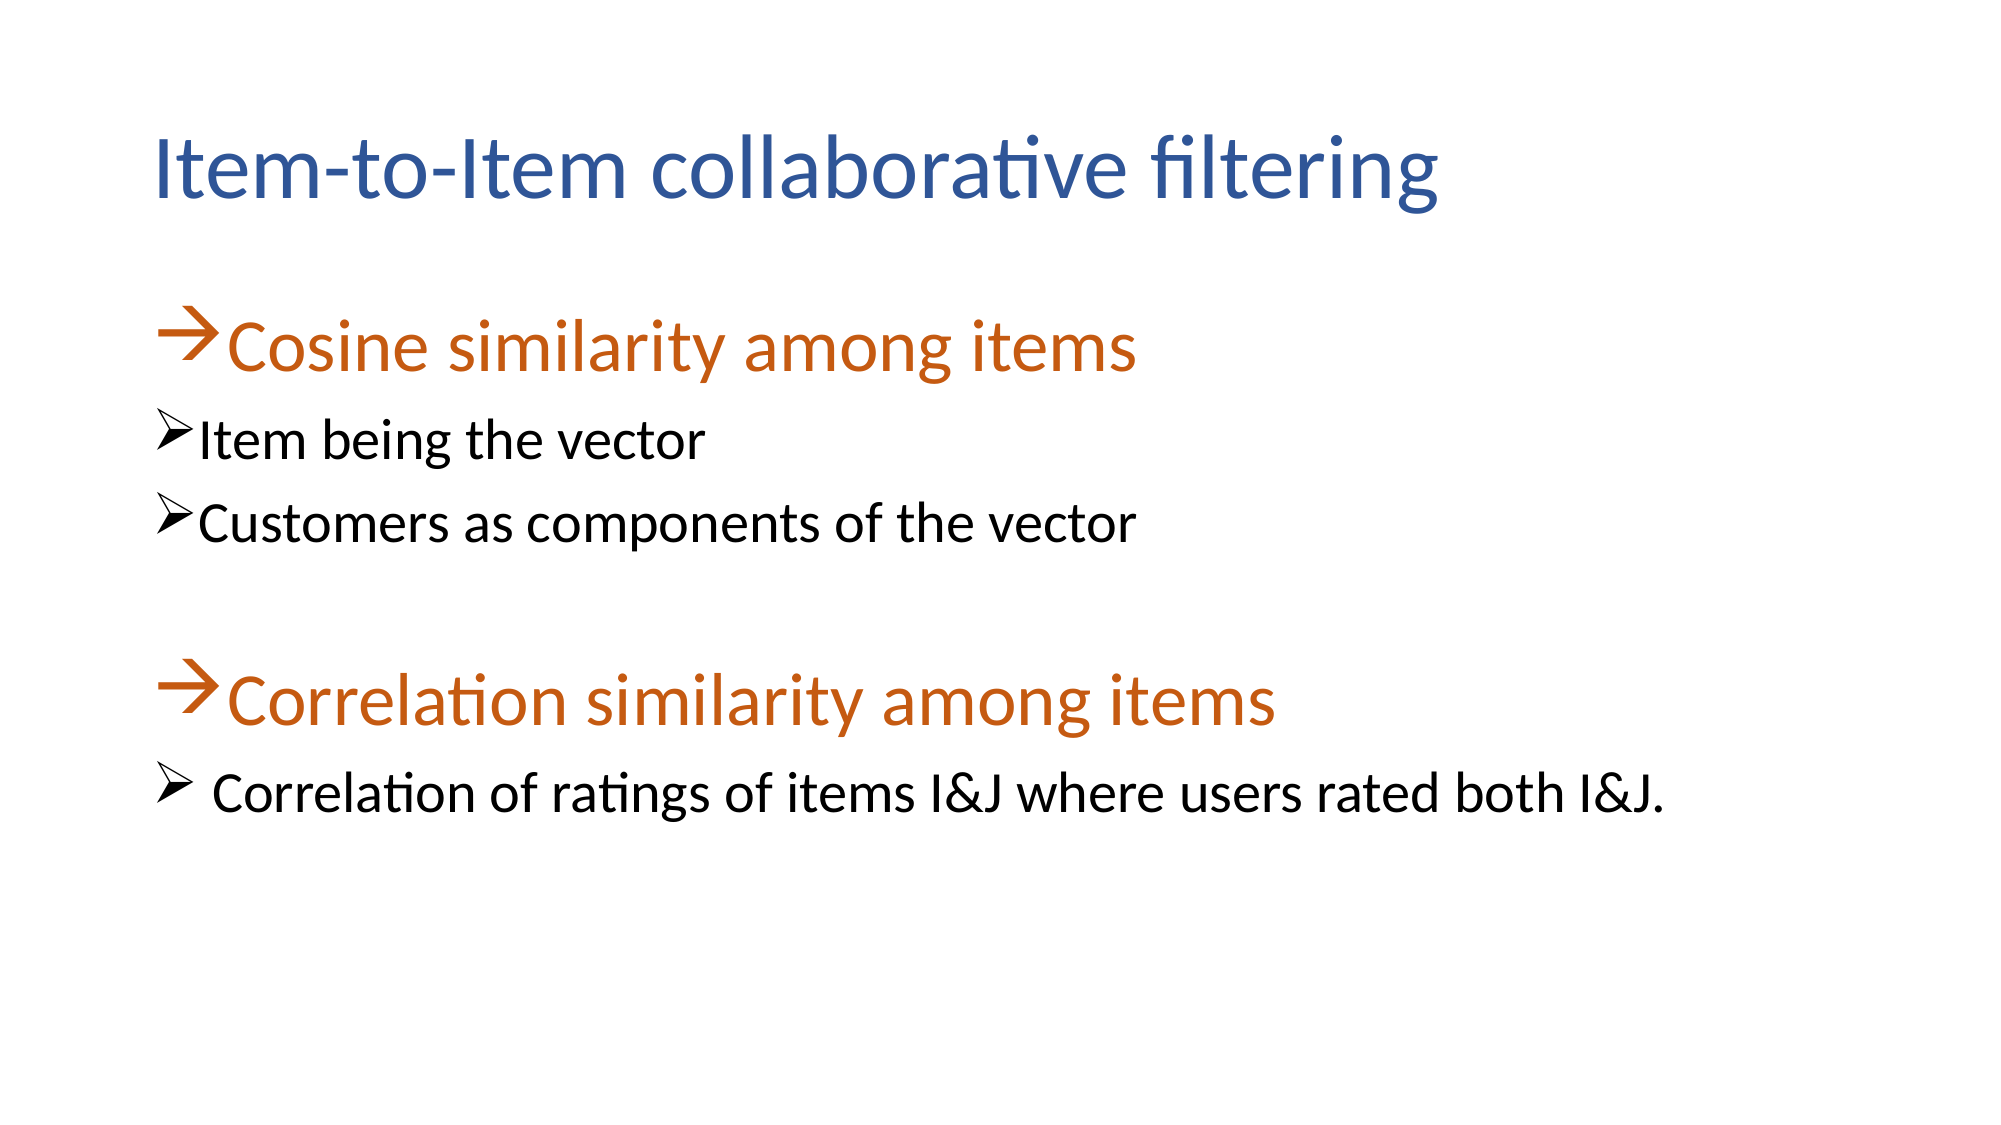

# Item-to-Item collaborative filtering
Cosine similarity among items
Item being the vector
Customers as components of the vector

Correlation similarity among items
 Correlation of ratings of items I&J where users rated both I&J.